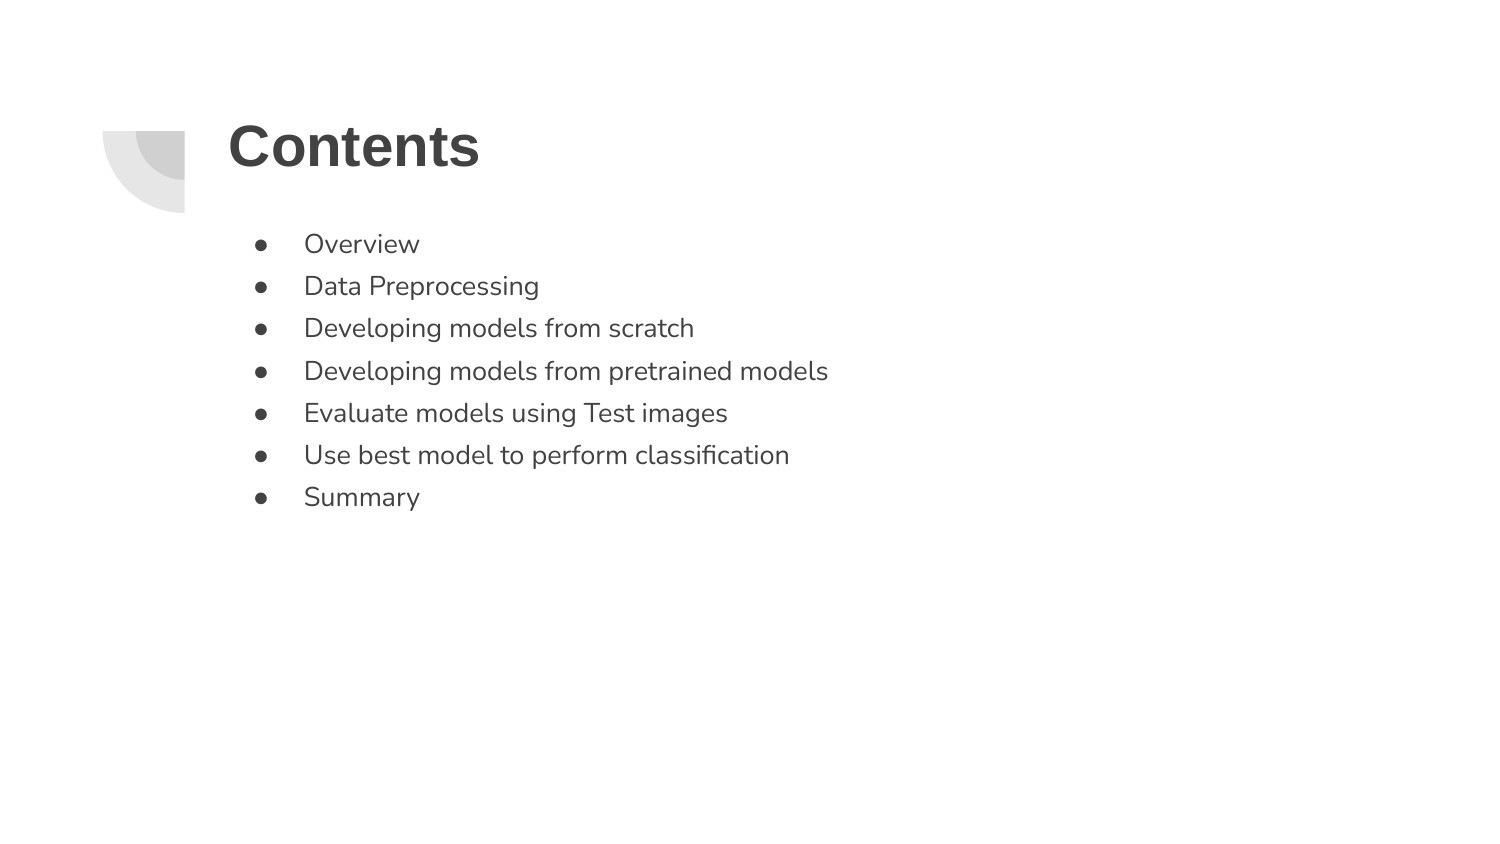

# Contents
Overview
Data Preprocessing
Developing models from scratch
Developing models from pretrained models
Evaluate models using Test images
Use best model to perform classification
Summary